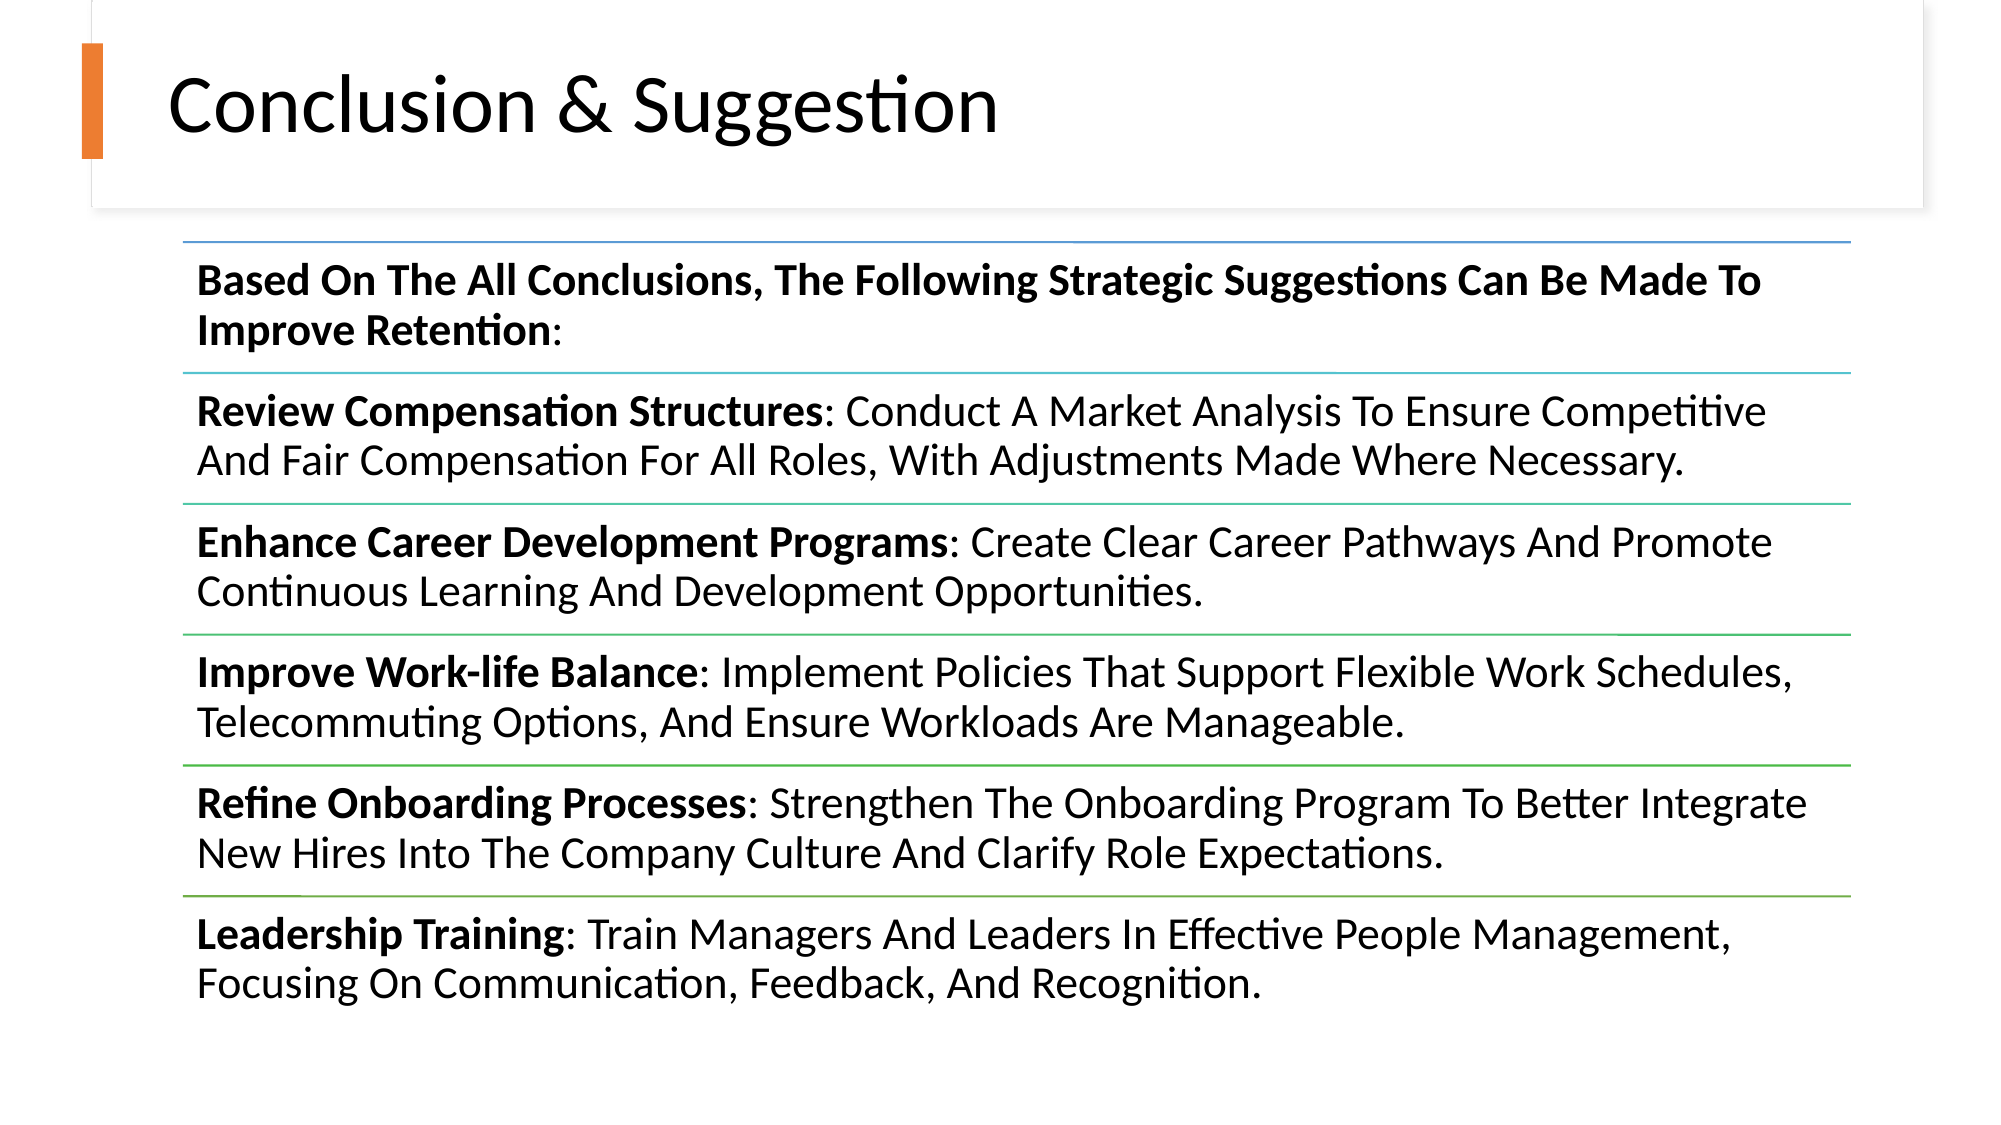

Conclusion & Suggestion

Based On The All Conclusions, The Following Strategic Suggestions Can Be Made To Improve Retention:
Review Compensation Structures: Conduct A Market Analysis To Ensure Competitive And Fair Compensation For All Roles, With Adjustments Made Where Necessary.
Enhance Career Development Programs: Create Clear Career Pathways And Promote Continuous Learning And Development Opportunities.
Improve Work-life Balance: Implement Policies That Support Flexible Work Schedules, Telecommuting Options, And Ensure Workloads Are Manageable.
Refine Onboarding Processes: Strengthen The Onboarding Program To Better Integrate New Hires Into The Company Culture And Clarify Role Expectations.
Leadership Training: Train Managers And Leaders In Effective People Management, Focusing On Communication, Feedback, And Recognition.